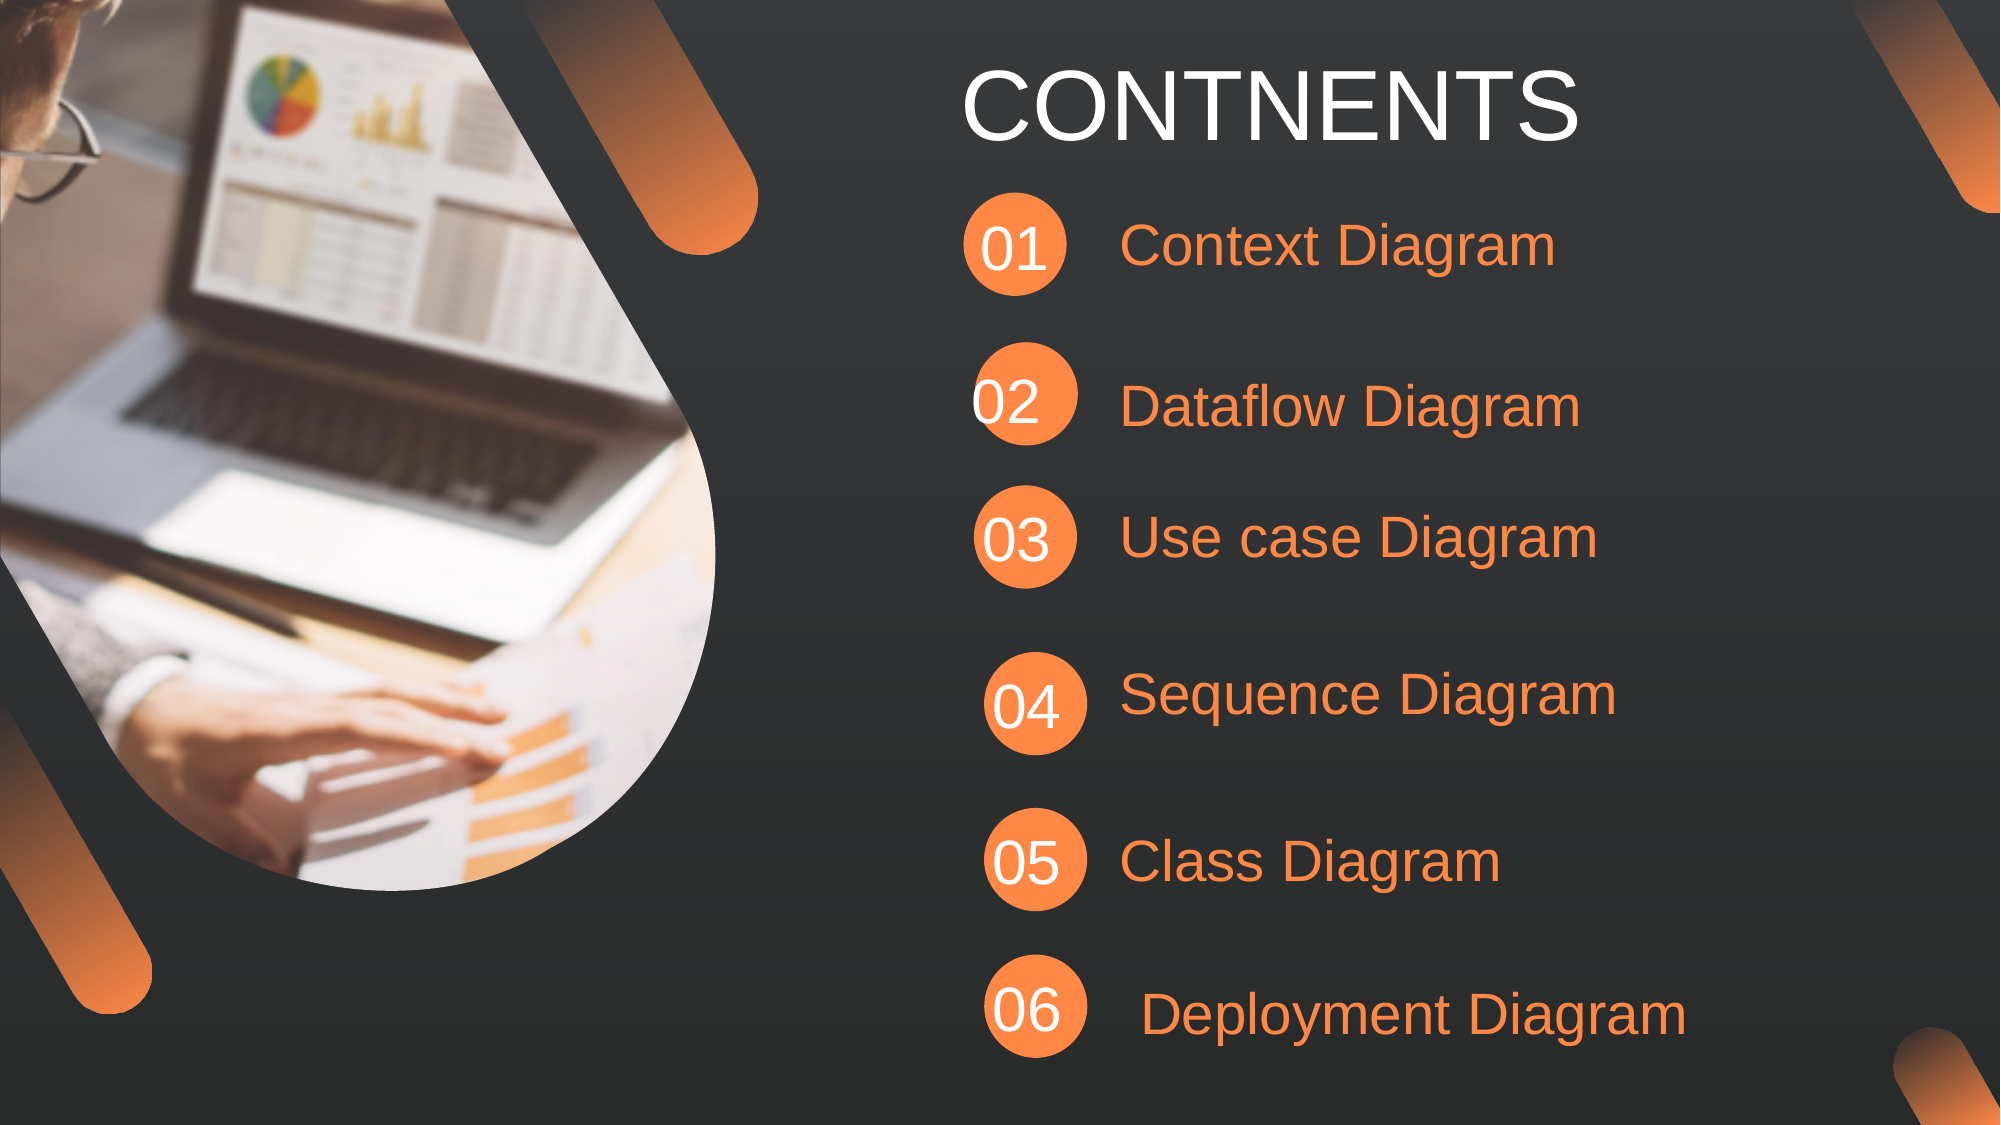

CONTNENTS

Context Diagram
01

02
Dataflow Diagram

03
Use case Diagram
Sequence Diagram

04

05
Class Diagram

06
Deployment Diagram